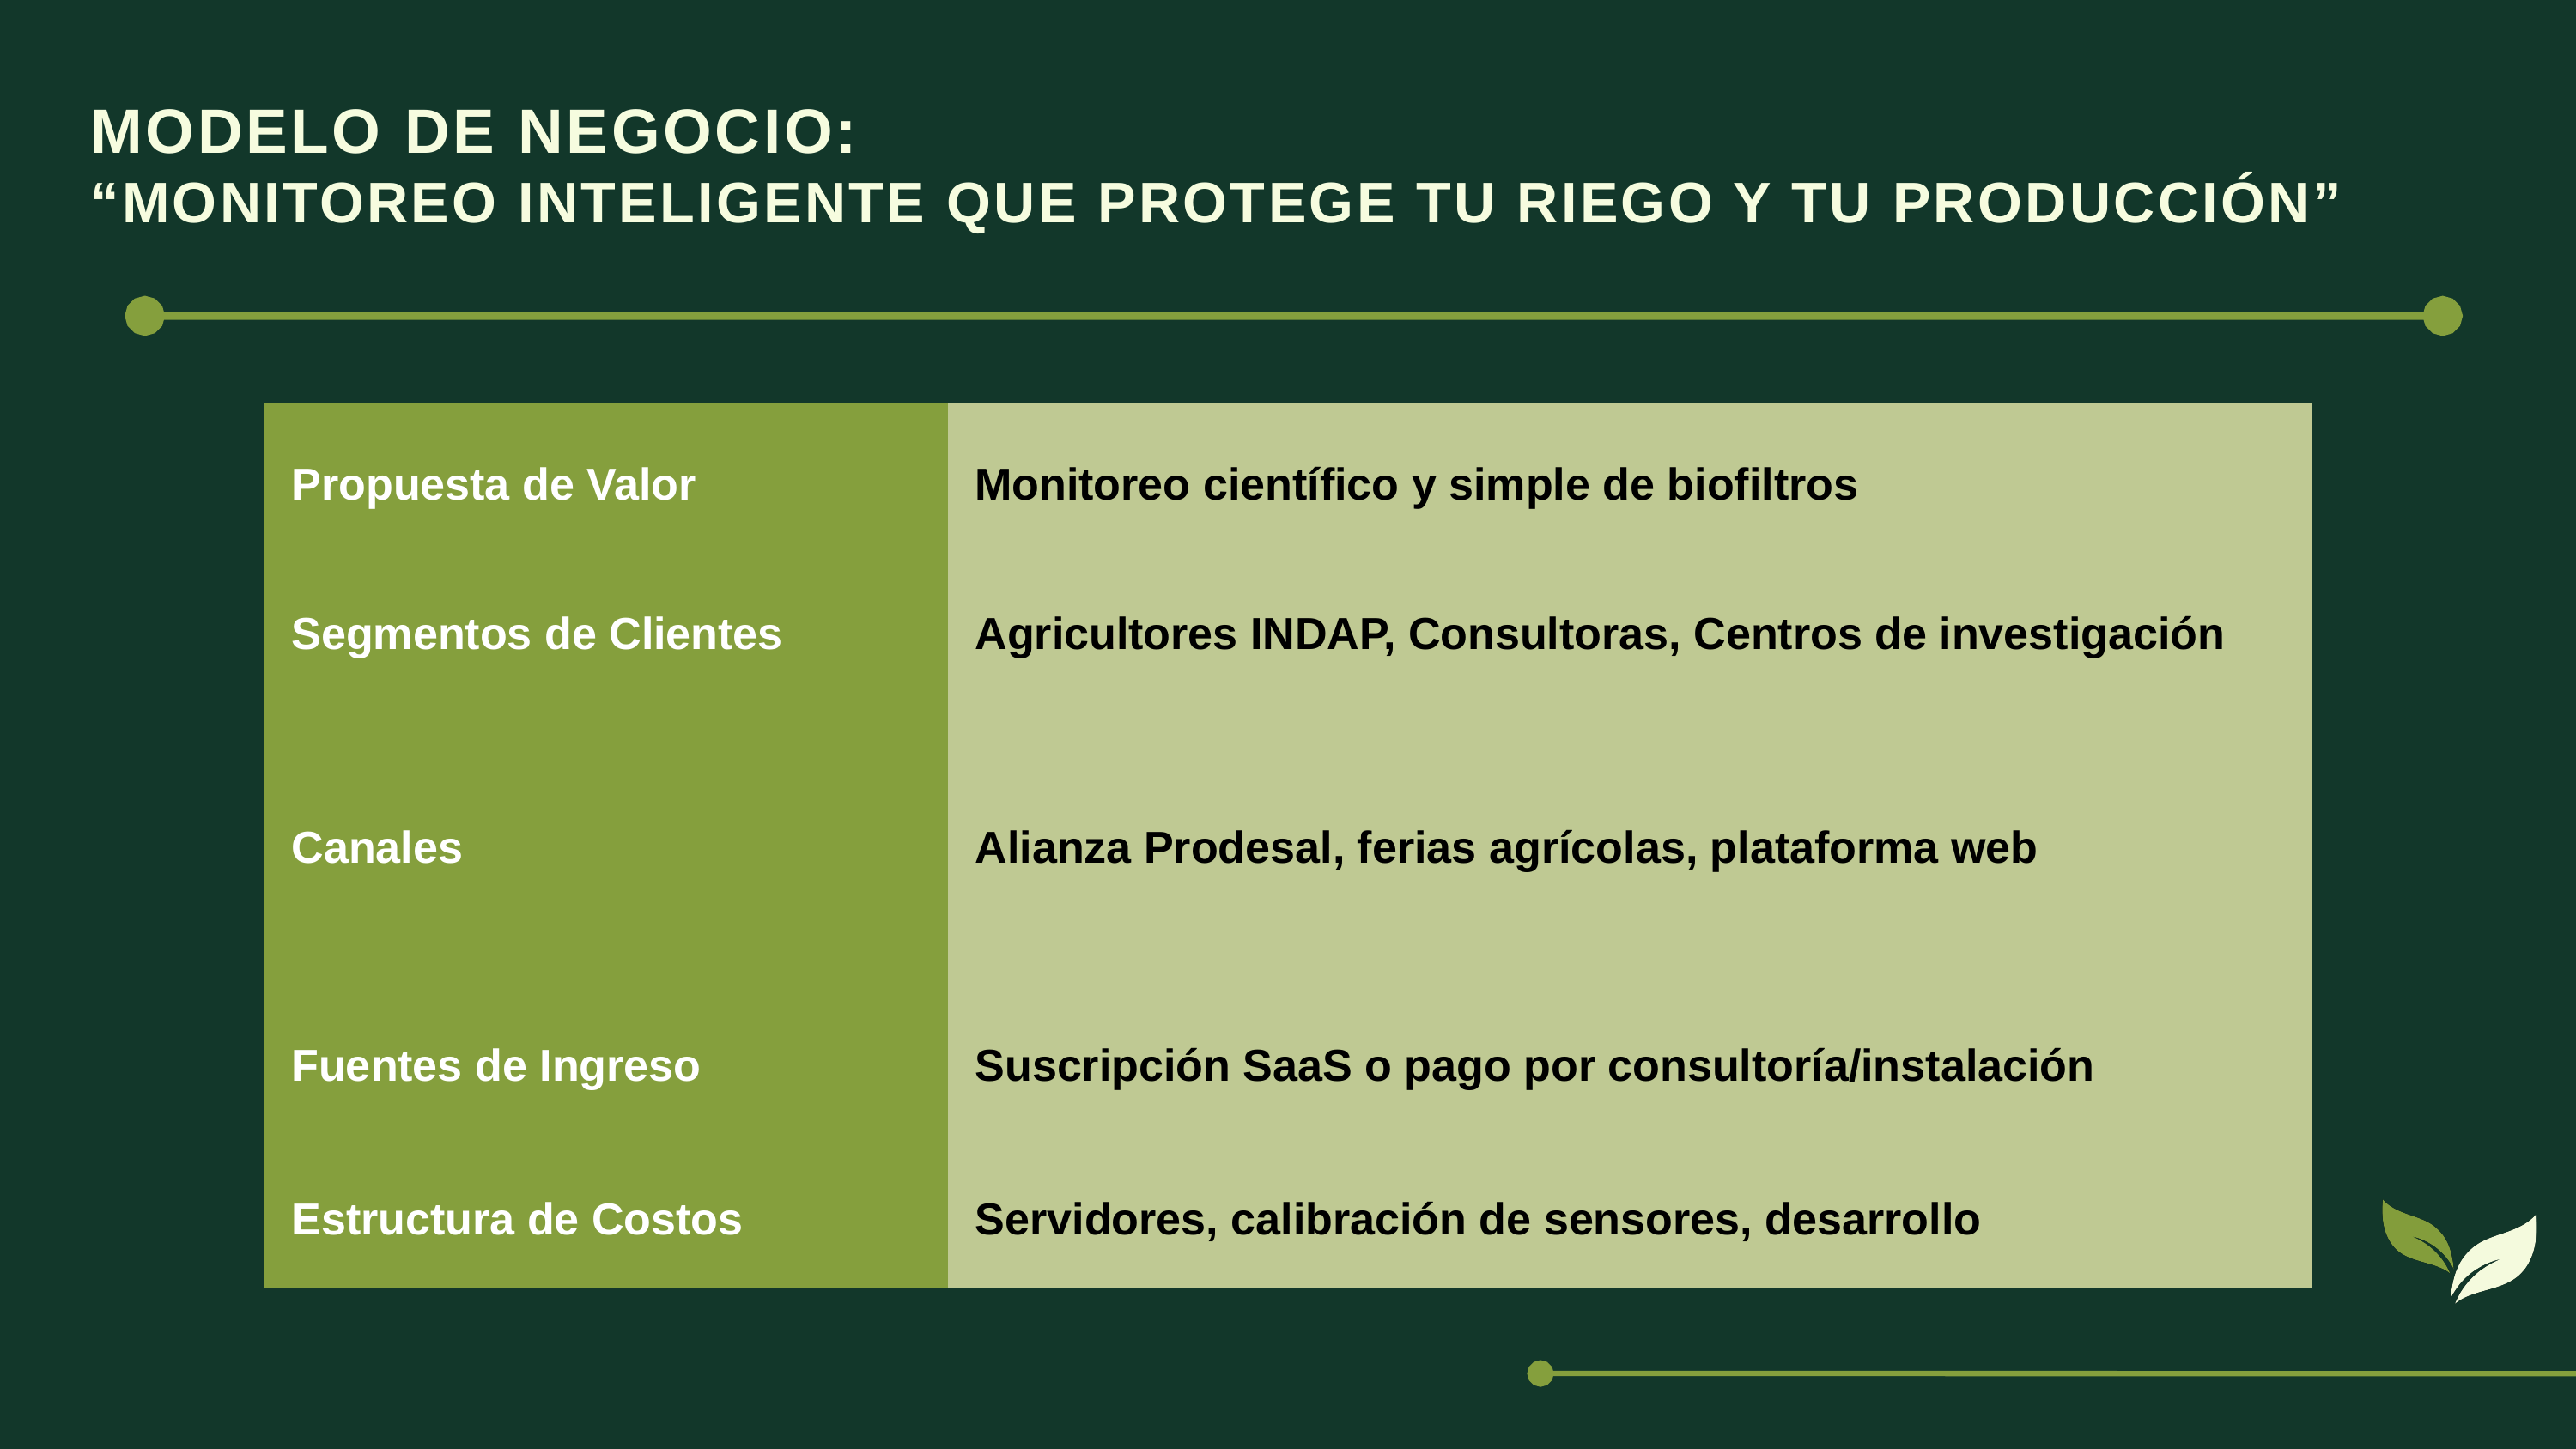

MODELO DE NEGOCIO:
“MONITOREO INTELIGENTE QUE PROTEGE TU RIEGO Y TU PRODUCCIÓN”

| Propuesta de Valor | Monitoreo científico y simple de biofiltros |
| --- | --- |
| Segmentos de Clientes | Agricultores INDAP, Consultoras, Centros de investigación |
| Canales | Alianza Prodesal, ferias agrícolas, plataforma web |
| Fuentes de Ingreso | Suscripción SaaS o pago por consultoría/instalación |
| Estructura de Costos | Servidores, calibración de sensores, desarrollo |